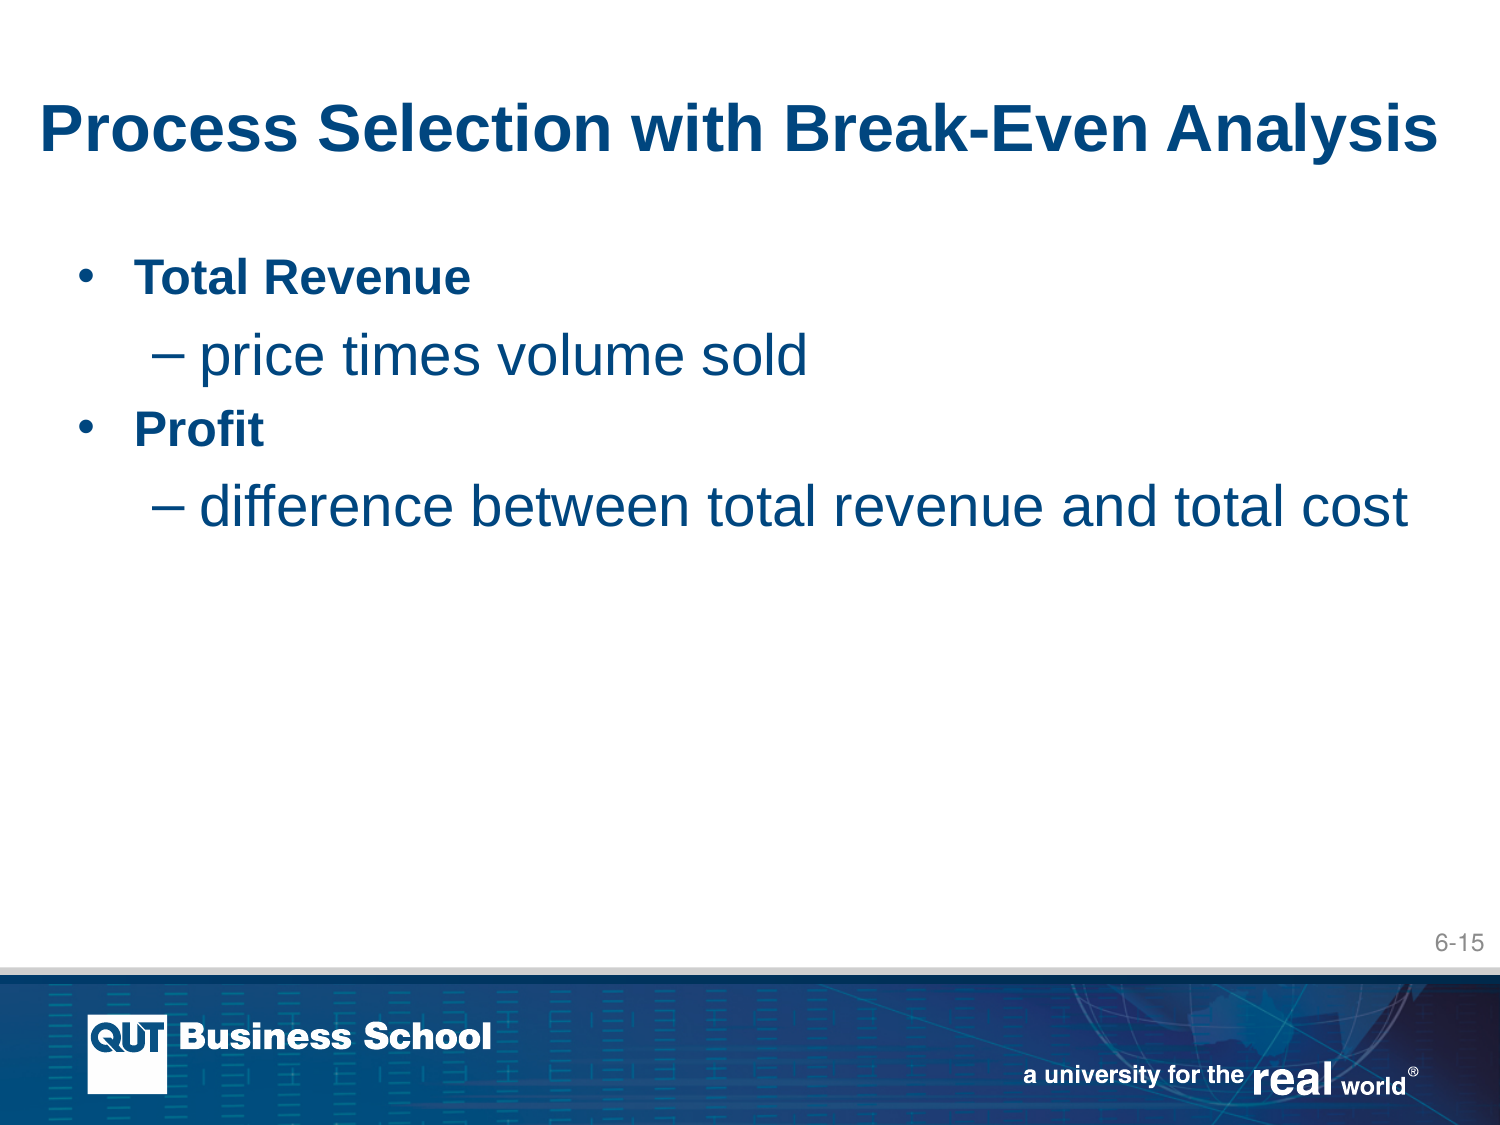

# Process Selection with Break-Even Analysis
Total Revenue
price times volume sold
Profit
difference between total revenue and total cost
6-15